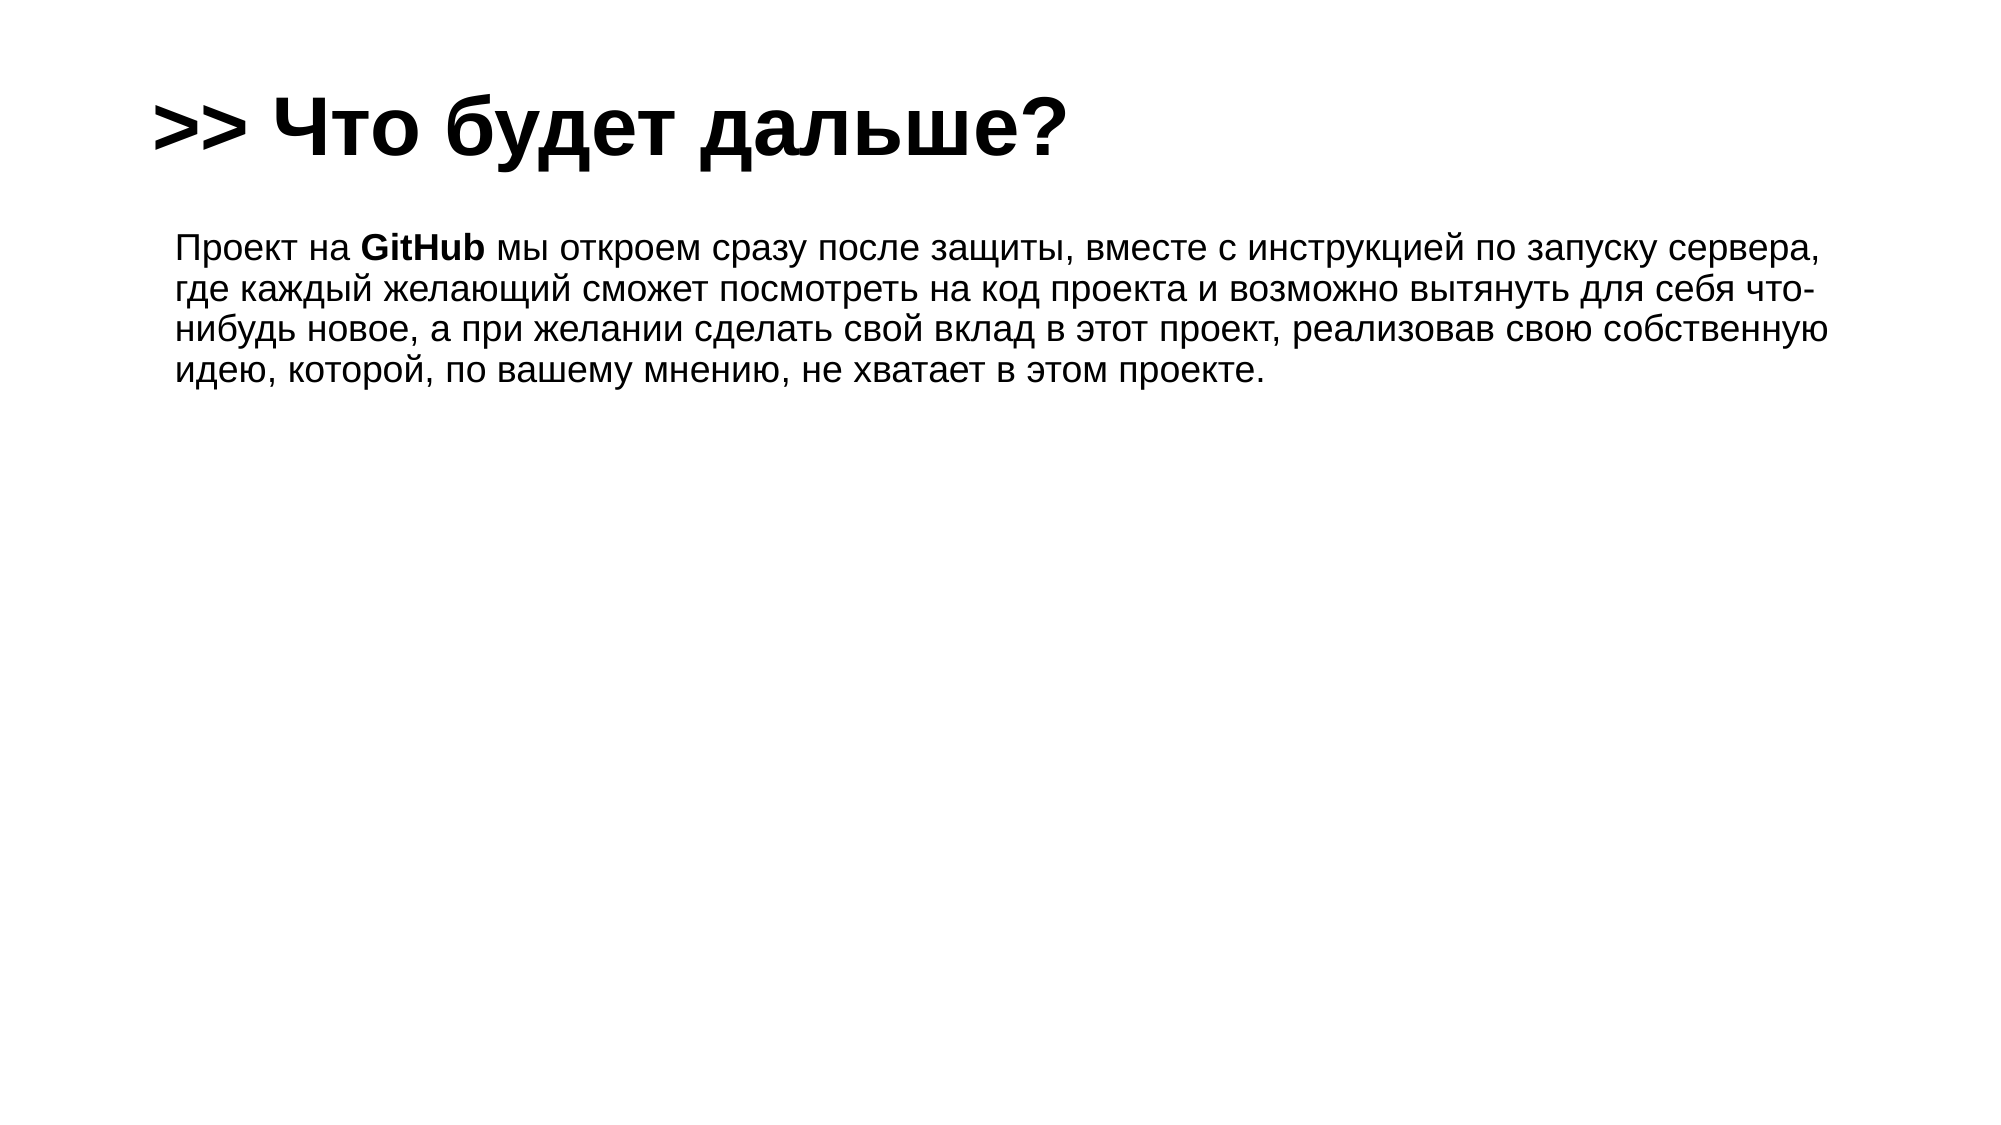

>> Что будет дальше?
# Проект на GitHub мы откроем сразу после защиты, вместе с инструкцией по запуску сервера, где каждый желающий сможет посмотреть на код проекта и возможно вытянуть для себя что-нибудь новое, а при желании сделать свой вклад в этот проект, реализовав свою собственную идею, которой, по вашему мнению, не хватает в этом проекте.